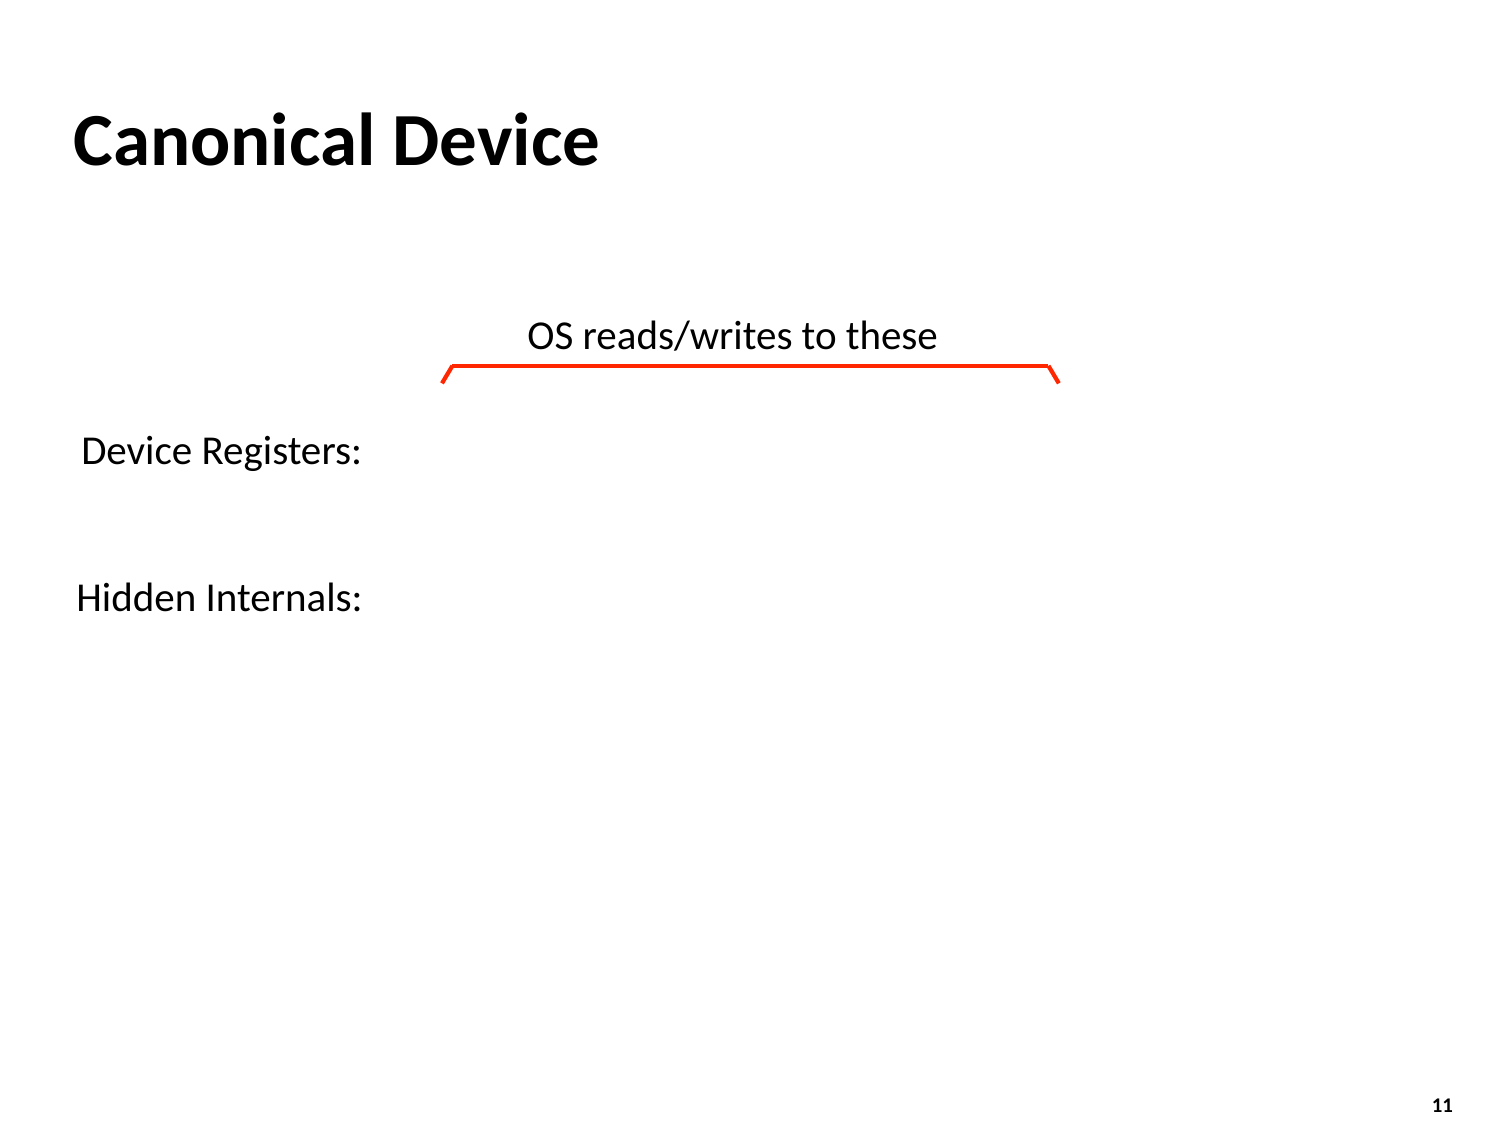

# Canonical Device
OS reads/writes to these

Status
COMMAND
DATA

Device Registers:

Microcontroller (CPU+RAM)
Extra RAM
Other special-purpose chips
Hidden Internals: